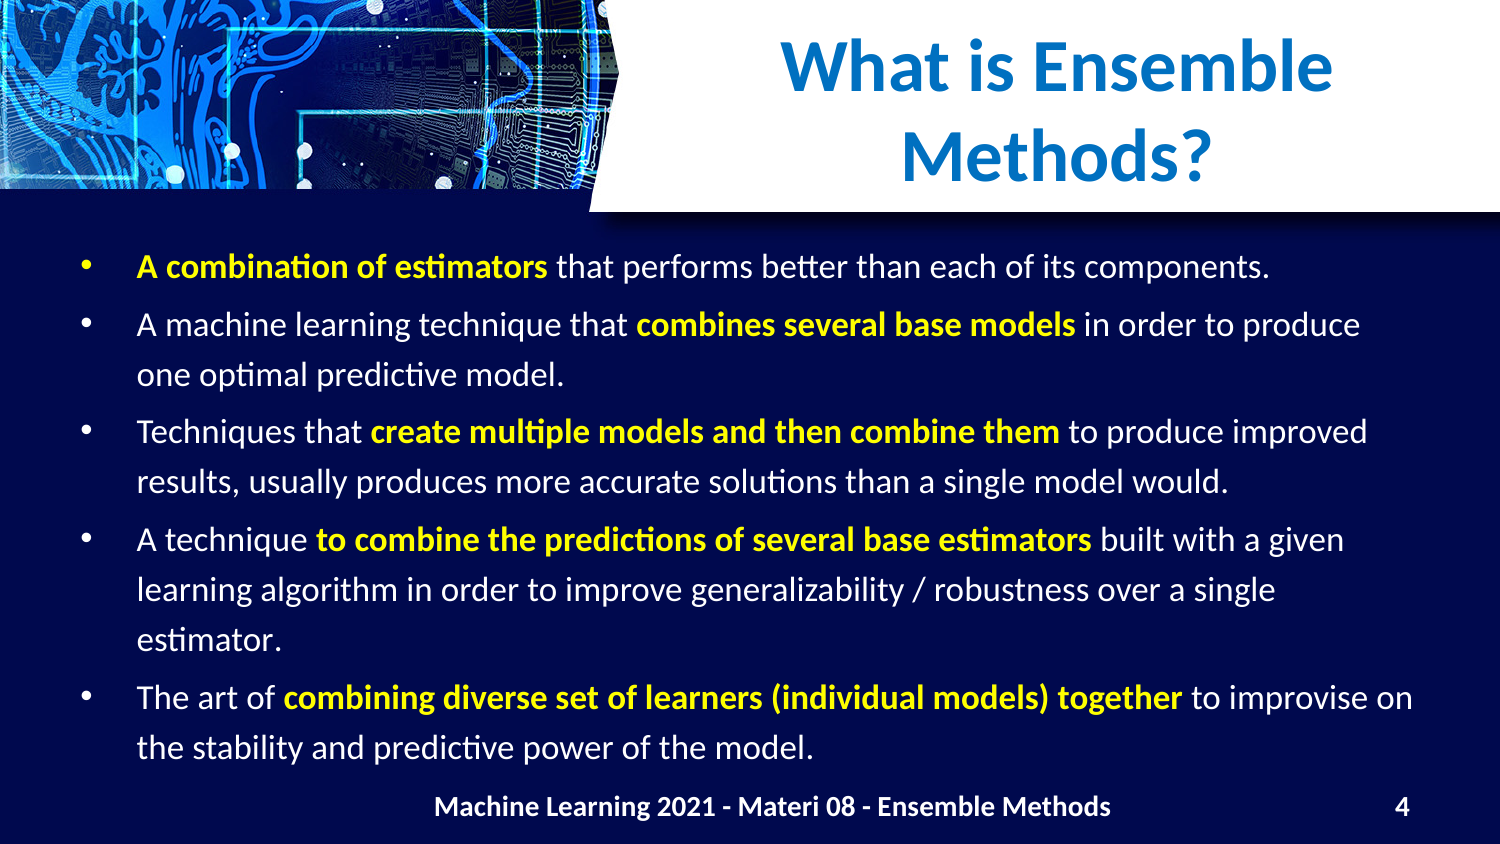

# What is Ensemble Methods?
A combination of estimators that performs better than each of its components.
A machine learning technique that combines several base models in order to produce one optimal predictive model.
Techniques that create multiple models and then combine them to produce improved results, usually produces more accurate solutions than a single model would.
A technique to combine the predictions of several base estimators built with a given learning algorithm in order to improve generalizability / robustness over a single estimator.
The art of combining diverse set of learners (individual models) together to improvise on the stability and predictive power of the model.
Machine Learning 2021 - Materi 08 - Ensemble Methods
4